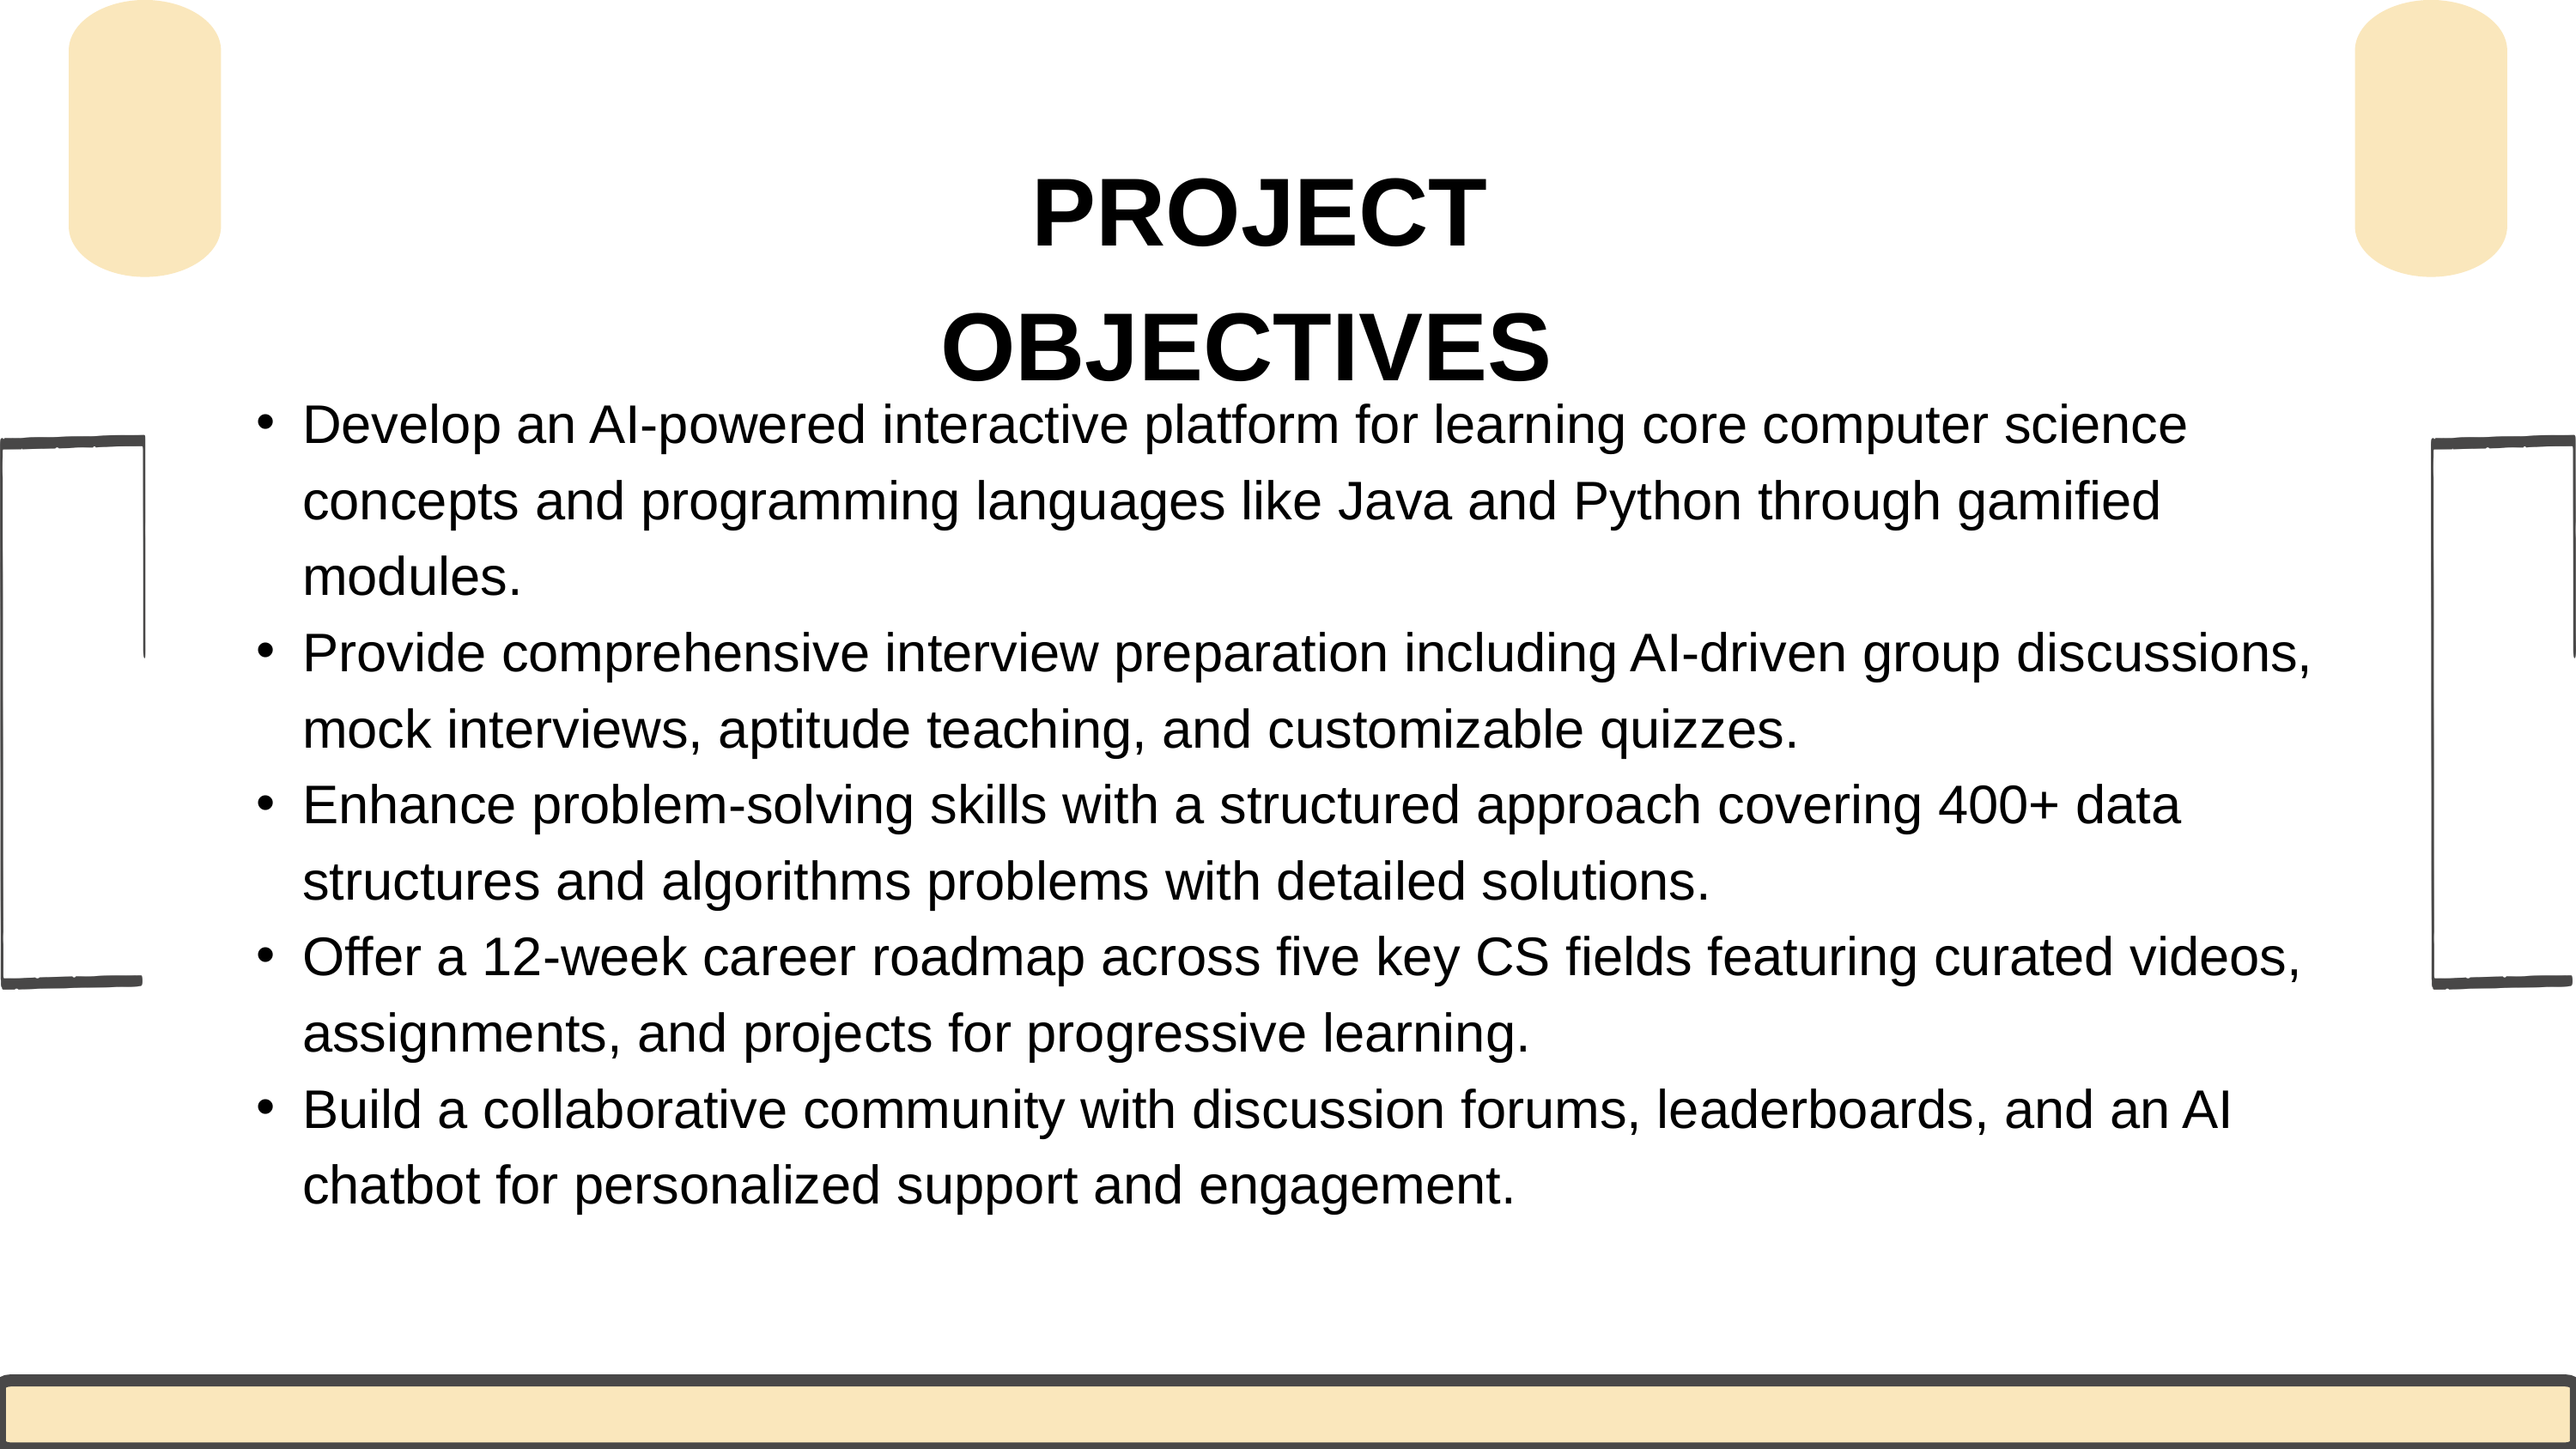

PROJECT OBJECTIVES
Develop an AI-powered interactive platform for learning core computer science concepts and programming languages like Java and Python through gamified modules.
Provide comprehensive interview preparation including AI-driven group discussions, mock interviews, aptitude teaching, and customizable quizzes.
Enhance problem-solving skills with a structured approach covering 400+ data structures and algorithms problems with detailed solutions.
Offer a 12-week career roadmap across five key CS fields featuring curated videos, assignments, and projects for progressive learning.
Build a collaborative community with discussion forums, leaderboards, and an AI chatbot for personalized support and engagement.